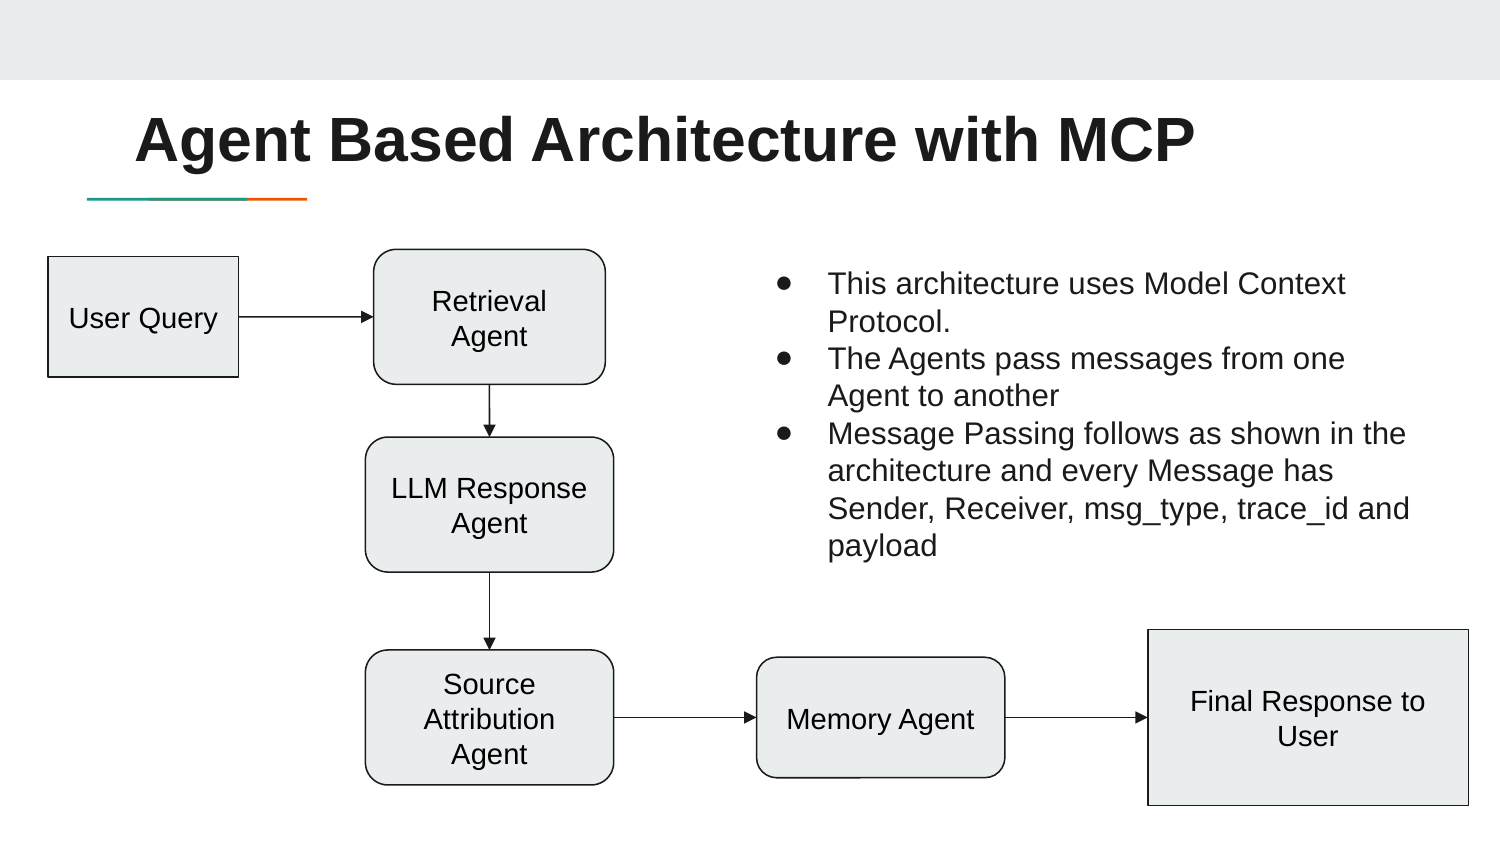

# Agent Based Architecture with MCP
This architecture uses Model Context Protocol.
The Agents pass messages from one Agent to another
Message Passing follows as shown in the architecture and every Message has Sender, Receiver, msg_type, trace_id and payload
Retrieval Agent
User Query
LLM Response Agent
Final Response to User
Source Attribution Agent
Memory Agent